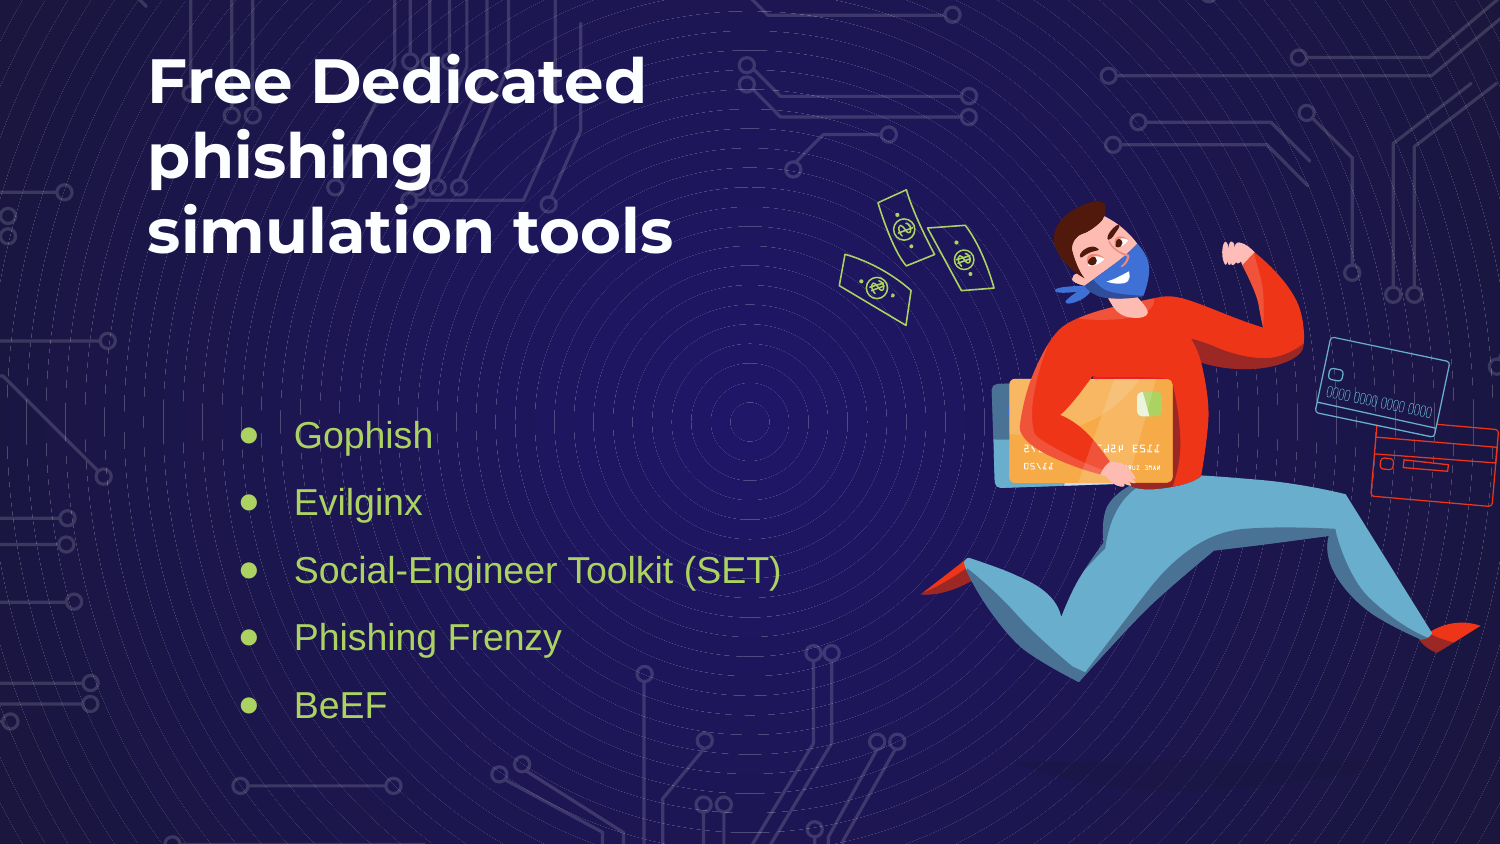

# Free Dedicated phishing simulation tools

Gophish
Evilginx
Social-Engineer Toolkit (SET)
Phishing Frenzy
BeEF